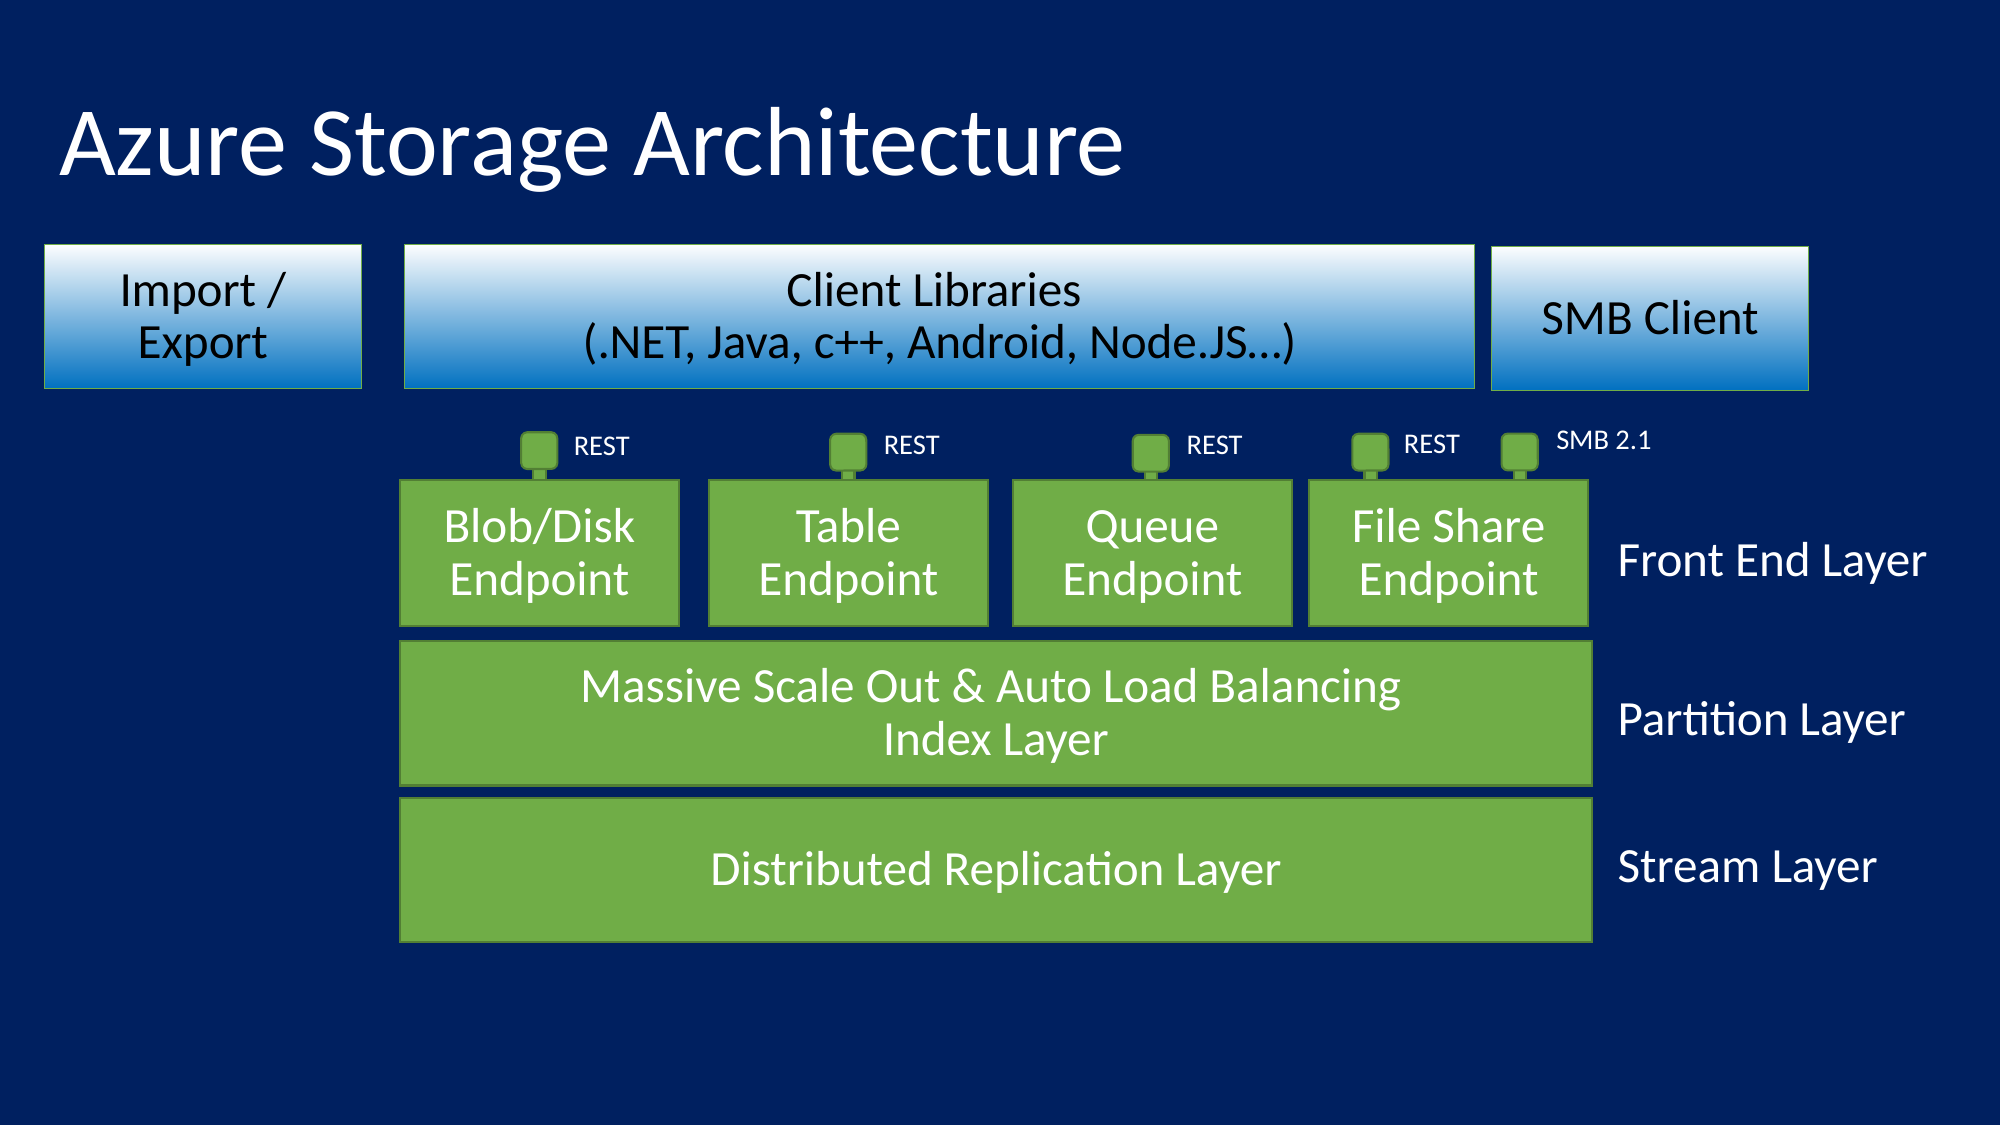

# Azure Storage Architecture
Import / Export
Client Libraries
(.NET, Java, c++, Android, Node.JS…)
SMB Client
SMB 2.1
REST
REST
REST
REST

Blob/Disk
Endpoint
Table
Endpoint
Queue
Endpoint
File Share
Endpoint
Front End Layer
Massive Scale Out & Auto Load Balancing
Index Layer
Partition Layer
Distributed Replication Layer
Stream Layer